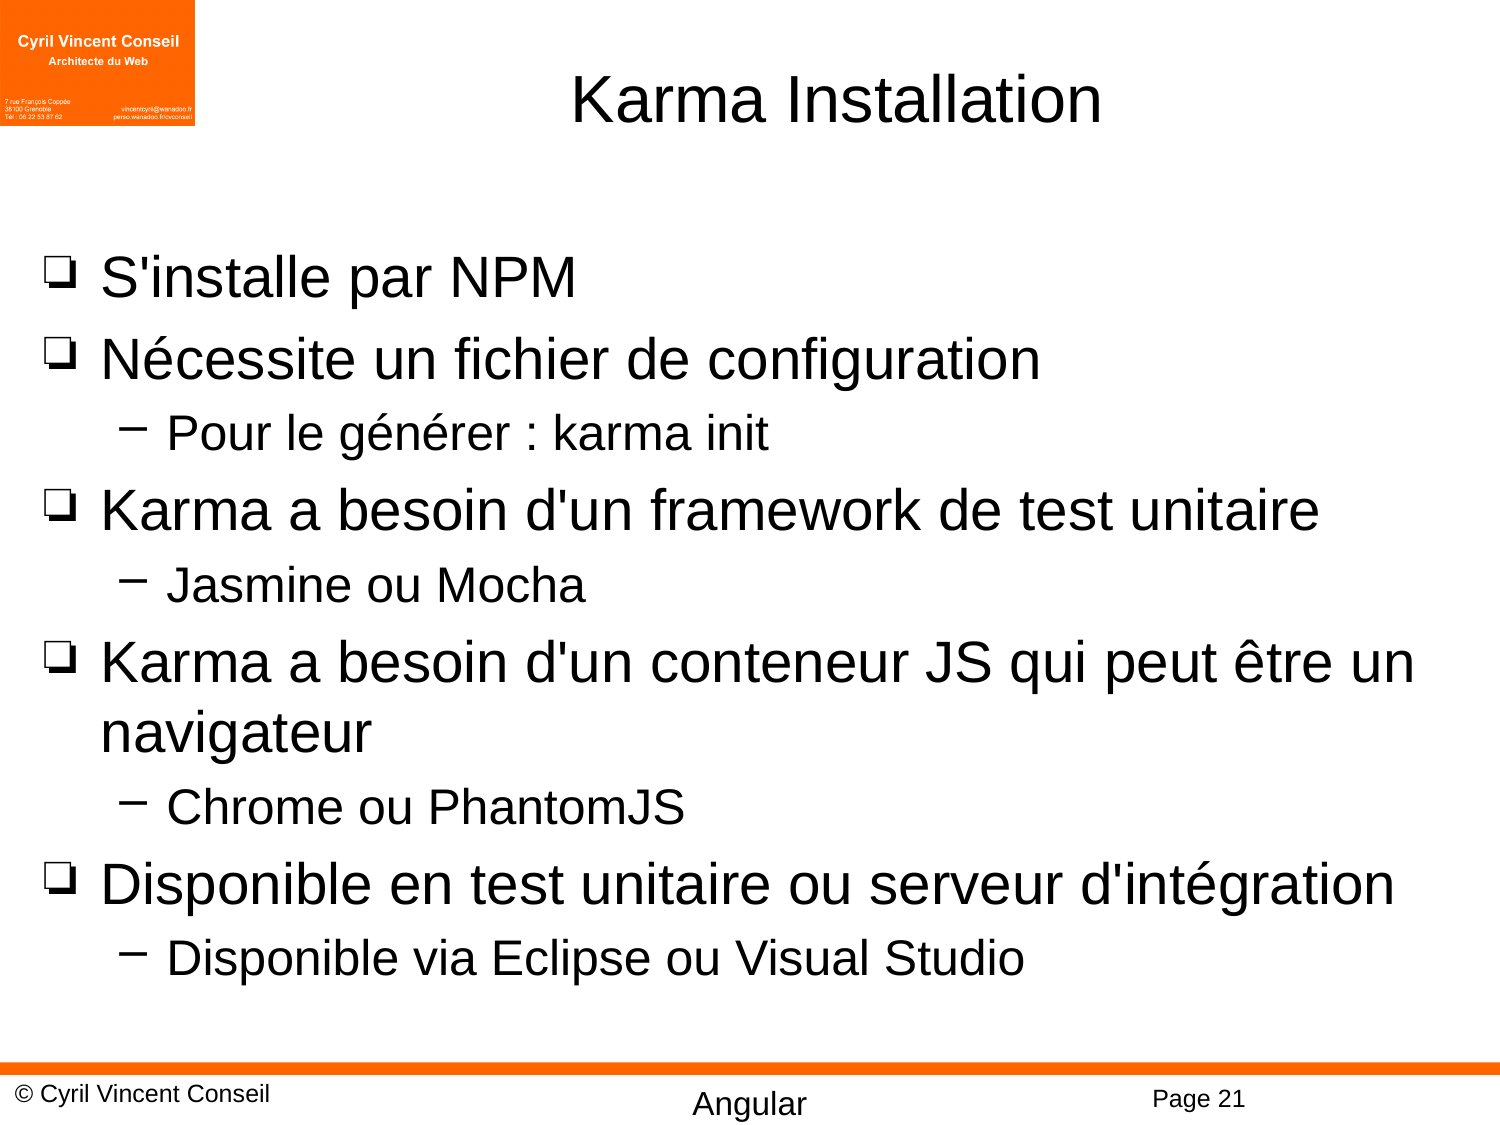

# Karma Installation
S'installe par NPM
Nécessite un fichier de configuration
Pour le générer : karma init
Karma a besoin d'un framework de test unitaire
Jasmine ou Mocha
Karma a besoin d'un conteneur JS qui peut être un navigateur
Chrome ou PhantomJS
Disponible en test unitaire ou serveur d'intégration
Disponible via Eclipse ou Visual Studio